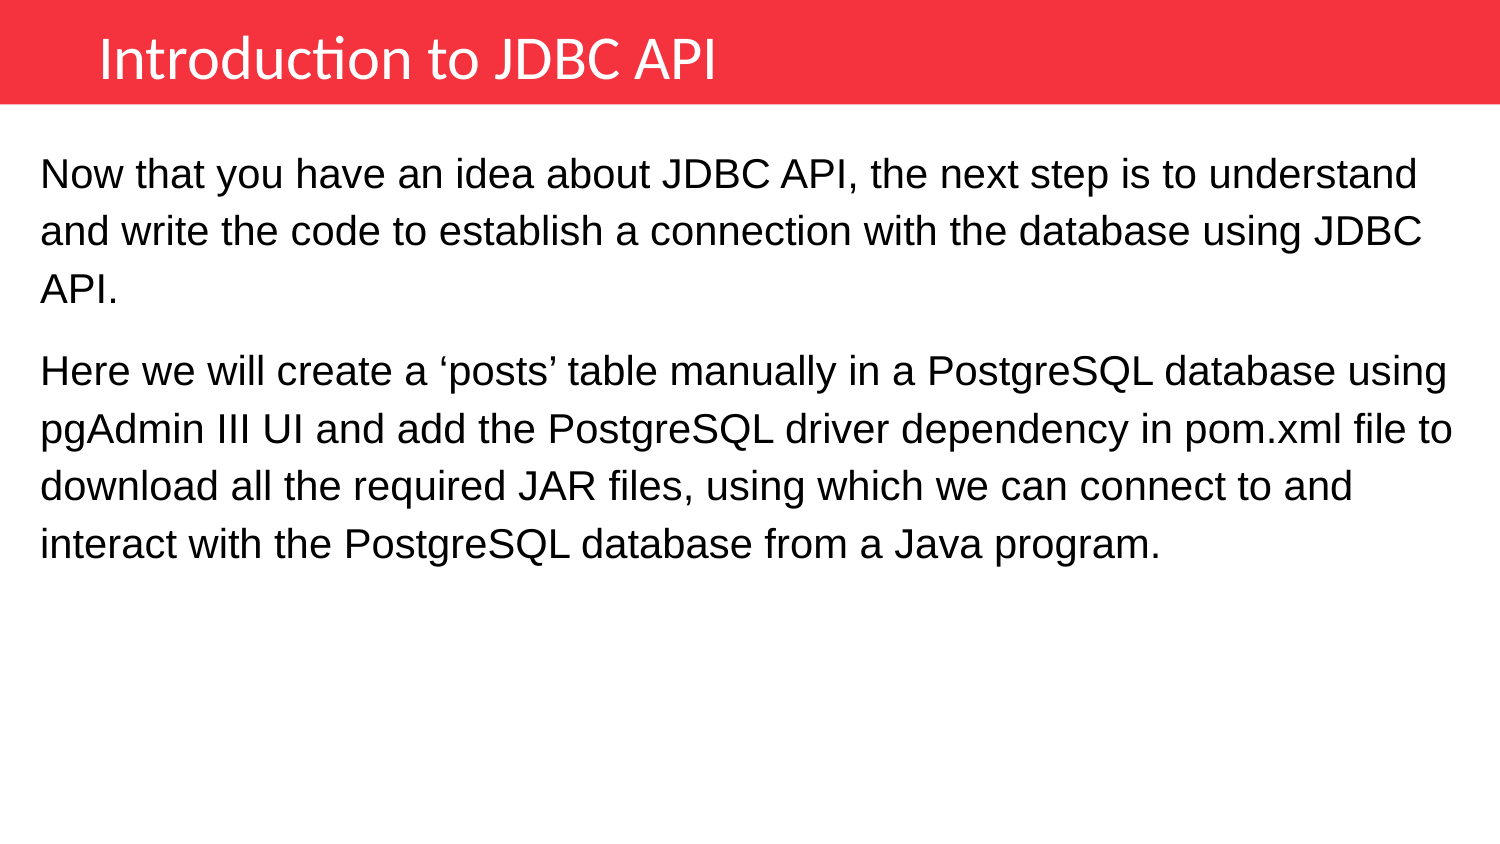

Introduction to JDBC API

Now that you have an idea about JDBC API, the next step is to understand and write the code to establish a connection with the database using JDBC API.
Here we will create a ‘posts’ table manually in a PostgreSQL database using pgAdmin III UI and add the PostgreSQL driver dependency in pom.xml file to download all the required JAR files, using which we can connect to and interact with the PostgreSQL database from a Java program.